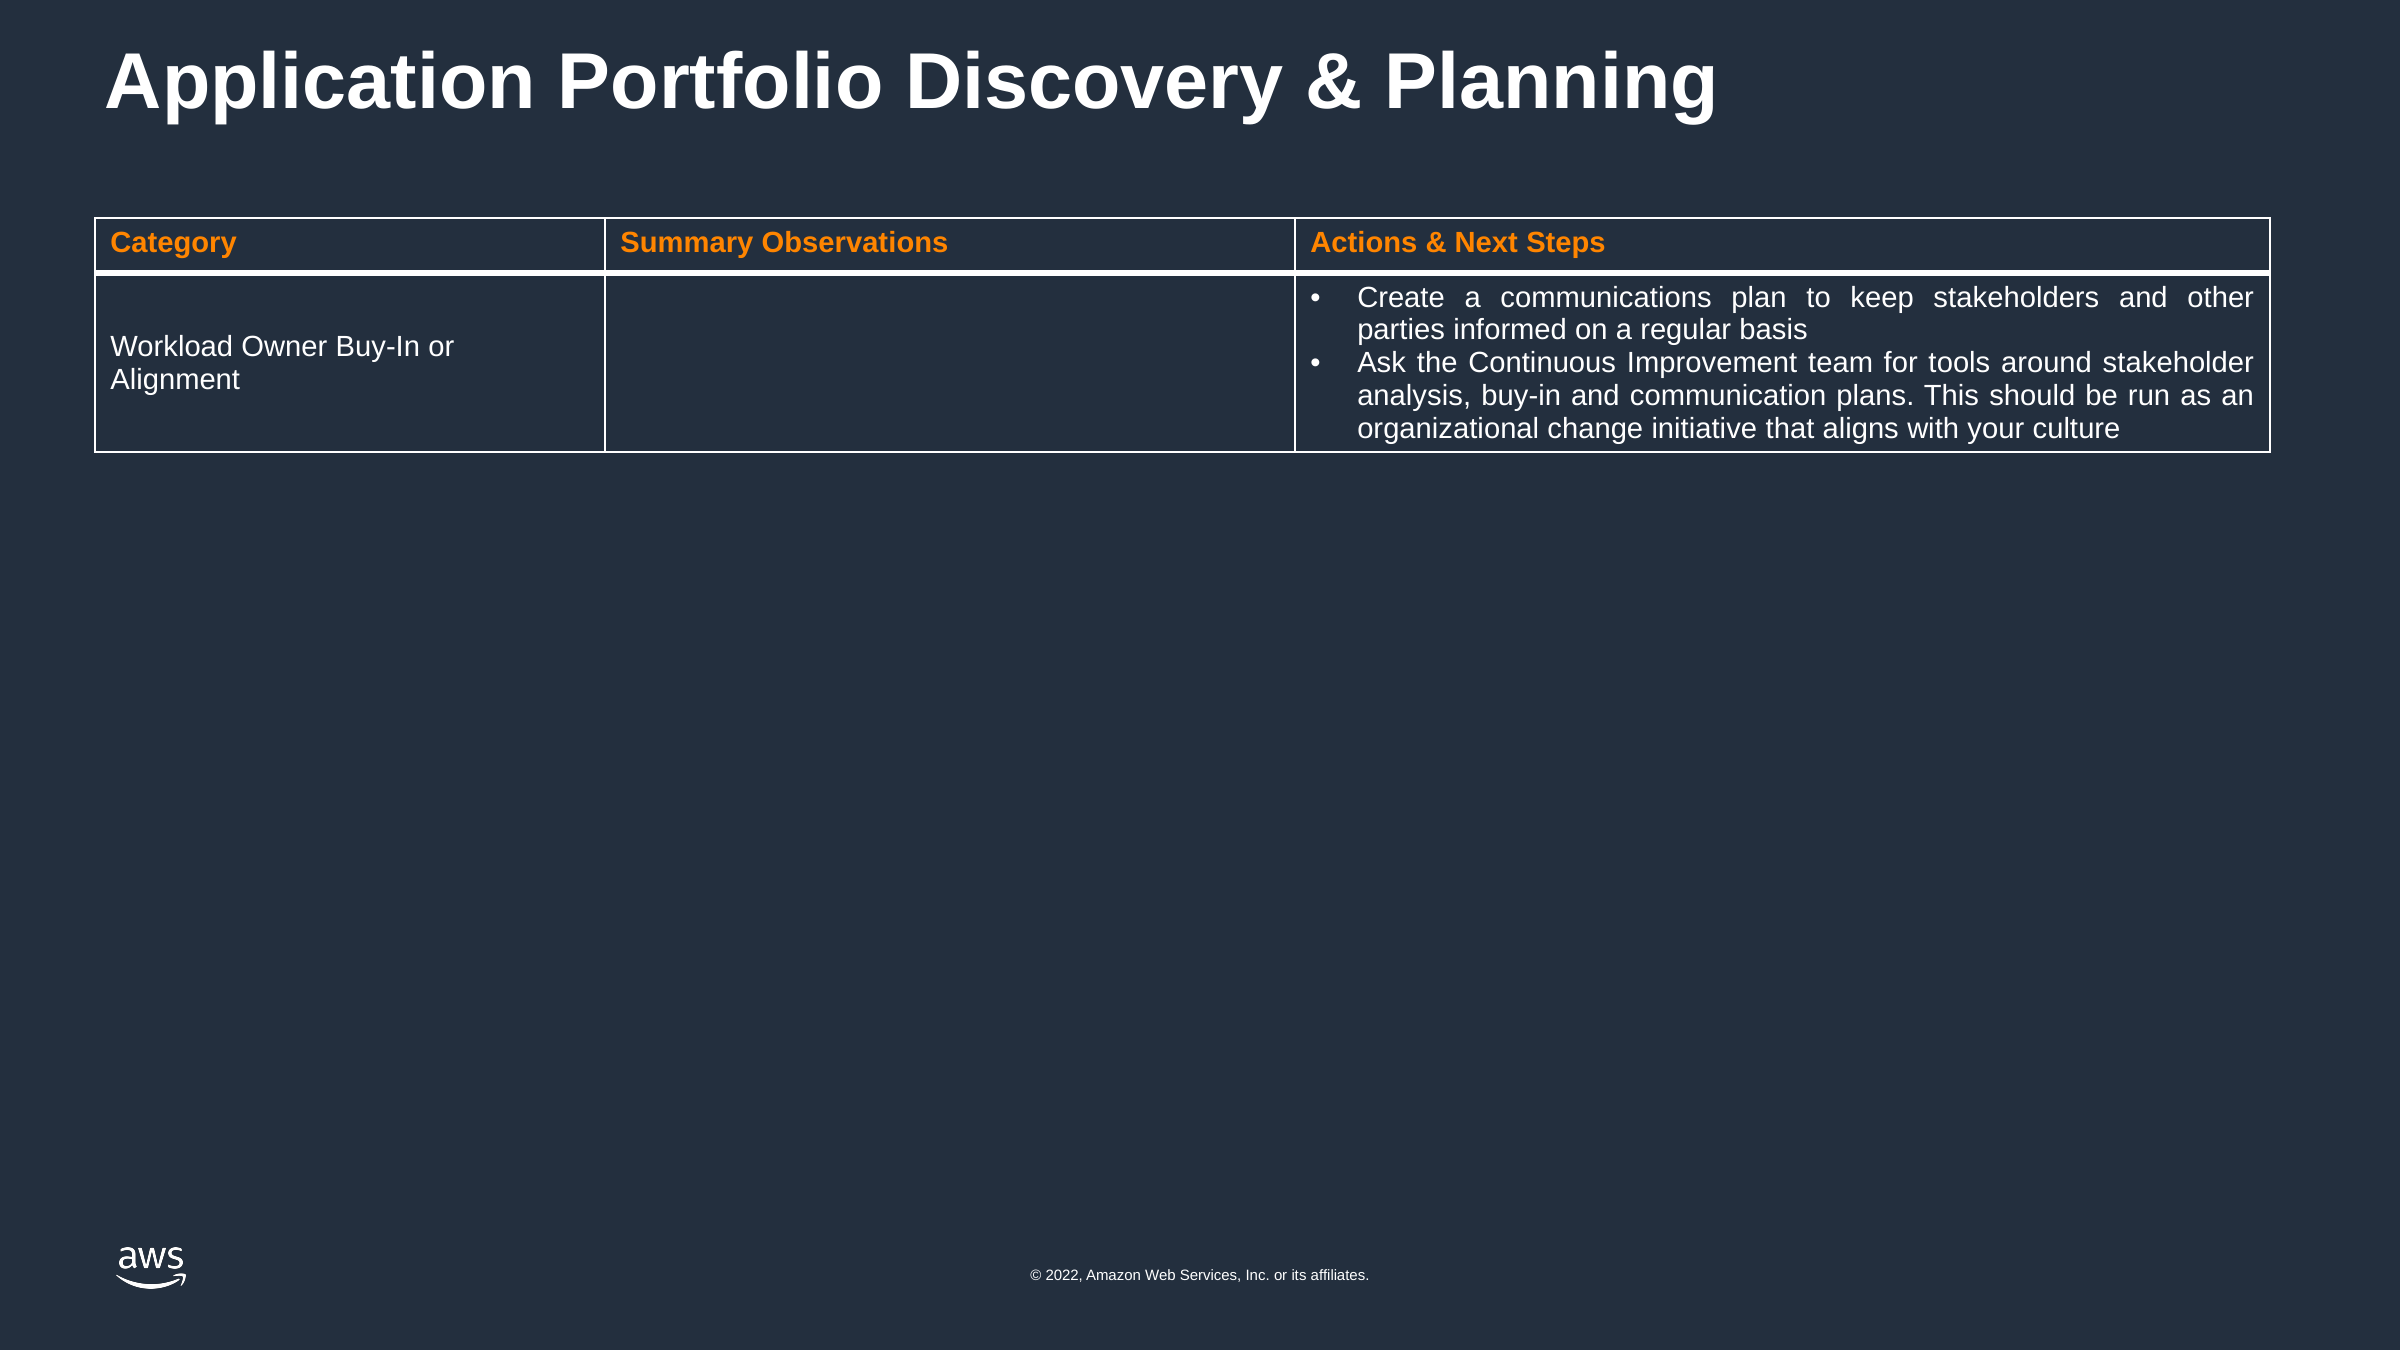

Application Portfolio Discovery & Planning
| Category | Summary Observations | Actions & Next Steps |
| --- | --- | --- |
| Workload Owner Buy-In or Alignment |  | Create a communications plan to keep stakeholders and other parties informed on a regular basis Ask the Continuous Improvement team for tools around stakeholder analysis, buy-in and communication plans. This should be run as an organizational change initiative that aligns with your culture |